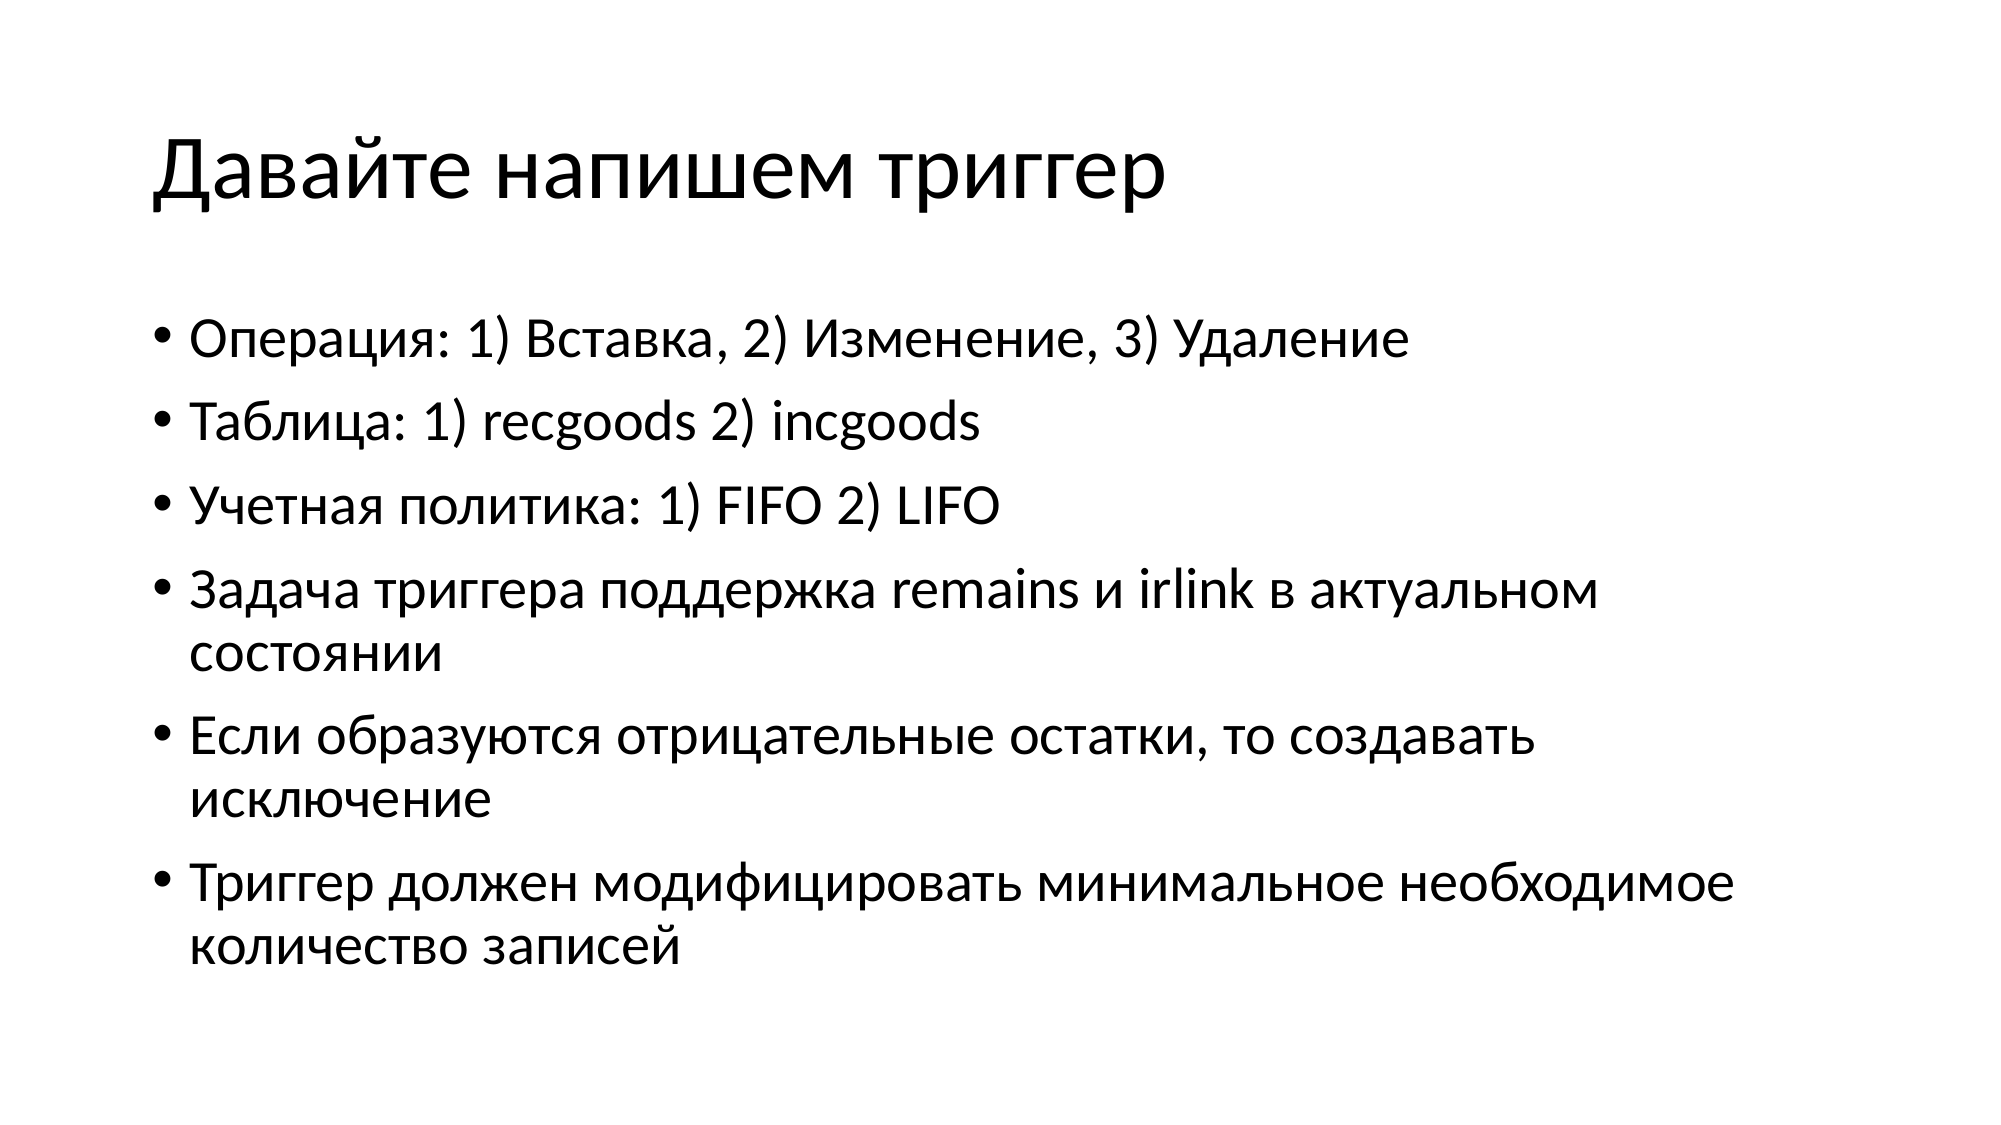

# Давайте напишем триггер
Операция: 1) Вставка, 2) Изменение, 3) Удаление
Таблица: 1) recgoods 2) incgoods
Учетная политика: 1) FIFO 2) LIFO
Задача триггера поддержка remains и irlink в актуальном состоянии
Если образуются отрицательные остатки, то создавать исключение
Триггер должен модифицировать минимальное необходимое количество записей